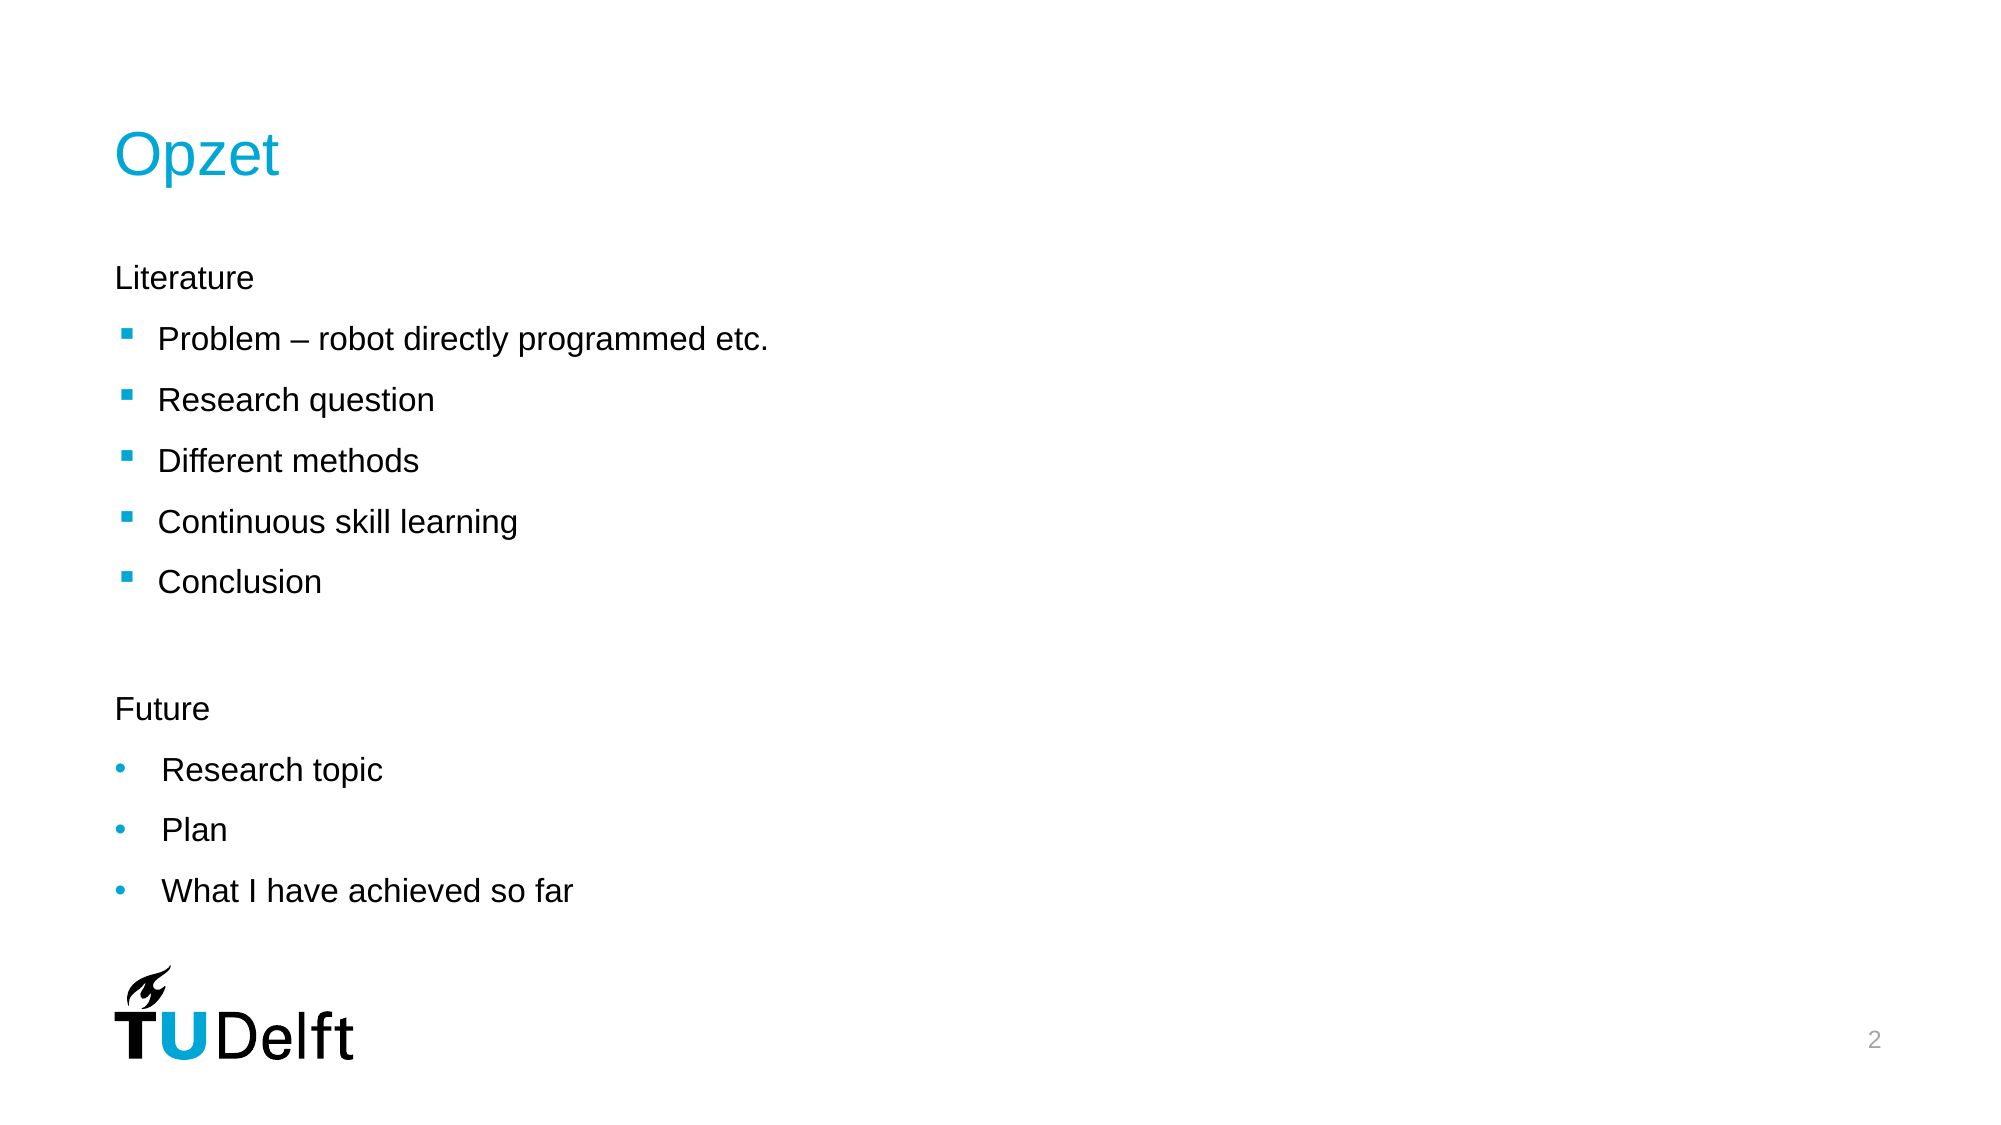

# Opzet
Literature
Problem – robot directly programmed etc.
Research question
Different methods
Continuous skill learning
Conclusion

Future
Research topic
Plan
What I have achieved so far
2